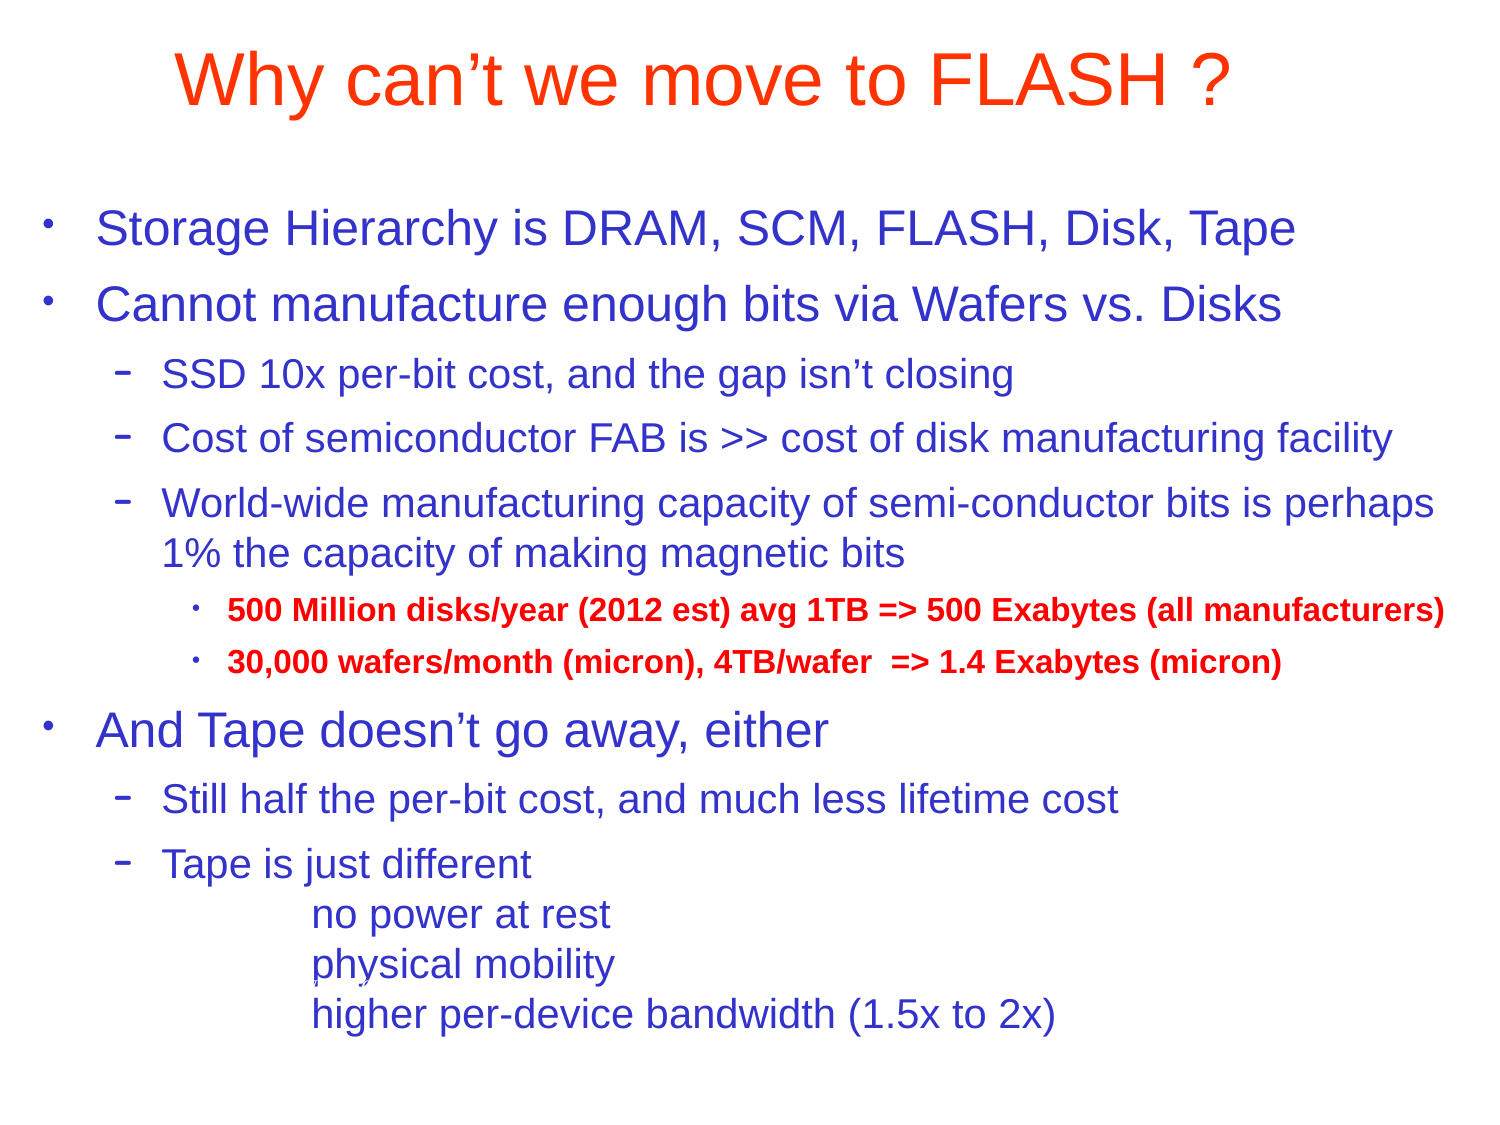

# Why can’t we move to FLASH ?
Storage Hierarchy is DRAM, SCM, FLASH, Disk, Tape
Cannot manufacture enough bits via Wafers vs. Disks
SSD 10x per-bit cost, and the gap isn’t closing
Cost of semiconductor FAB is >> cost of disk manufacturing facility
World-wide manufacturing capacity of semi-conductor bits is perhaps 1% the capacity of making magnetic bits
500 Million disks/year (2012 est) avg 1TB => 500 Exabytes (all manufacturers)
30,000 wafers/month (micron), 4TB/wafer  => 1.4 Exabytes (micron)
And Tape doesn’t go away, either
Still half the per-bit cost, and much less lifetime cost
Tape is just different
	no power at rest
	physical mobility
	higher per-device bandwidth (1.5x to 2x)
Thanks to R. Ross, ANL and B. Welch, Google